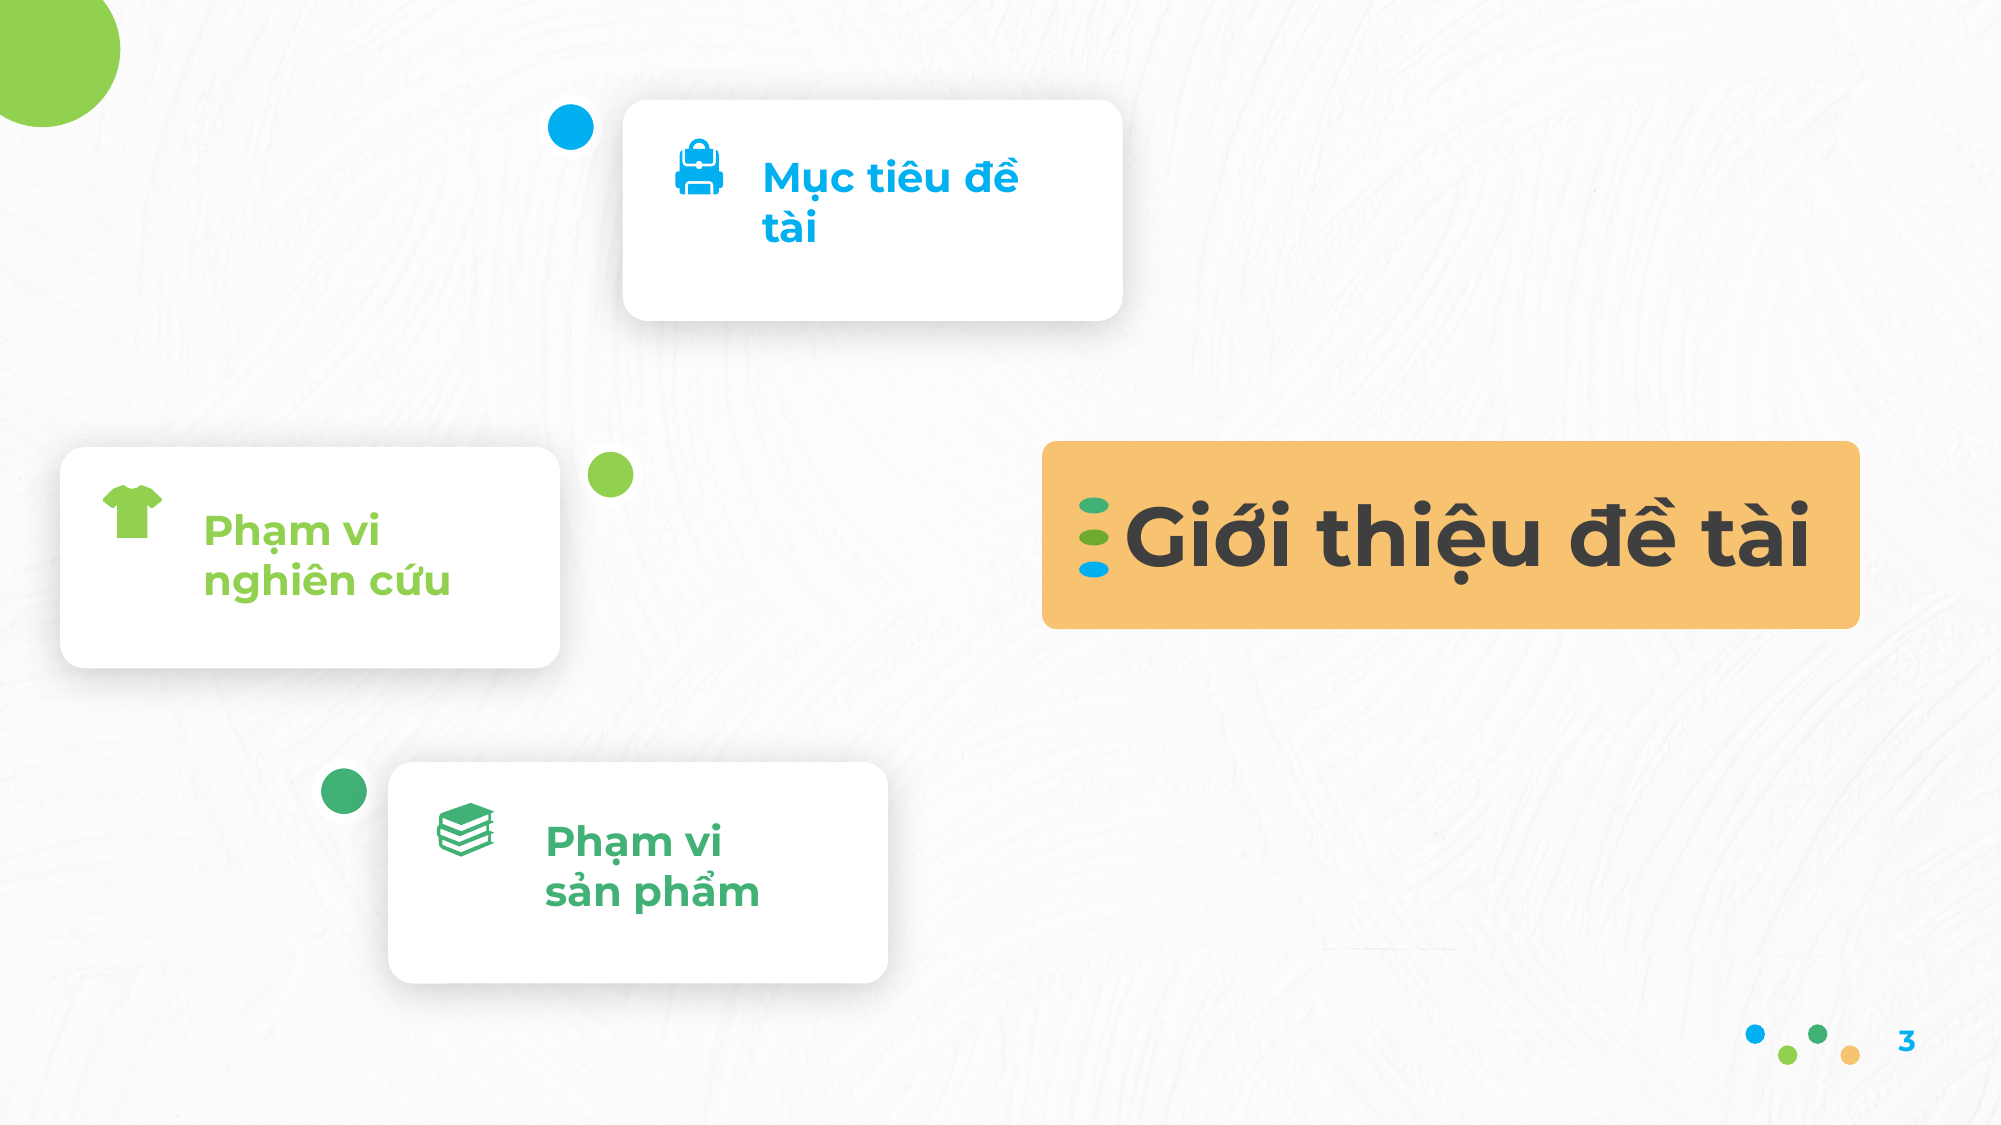

Mục tiêu đề tài
Giới thiệu đề tài

Phạm vi nghiên cứu

Phạm vi sản phẩm
3